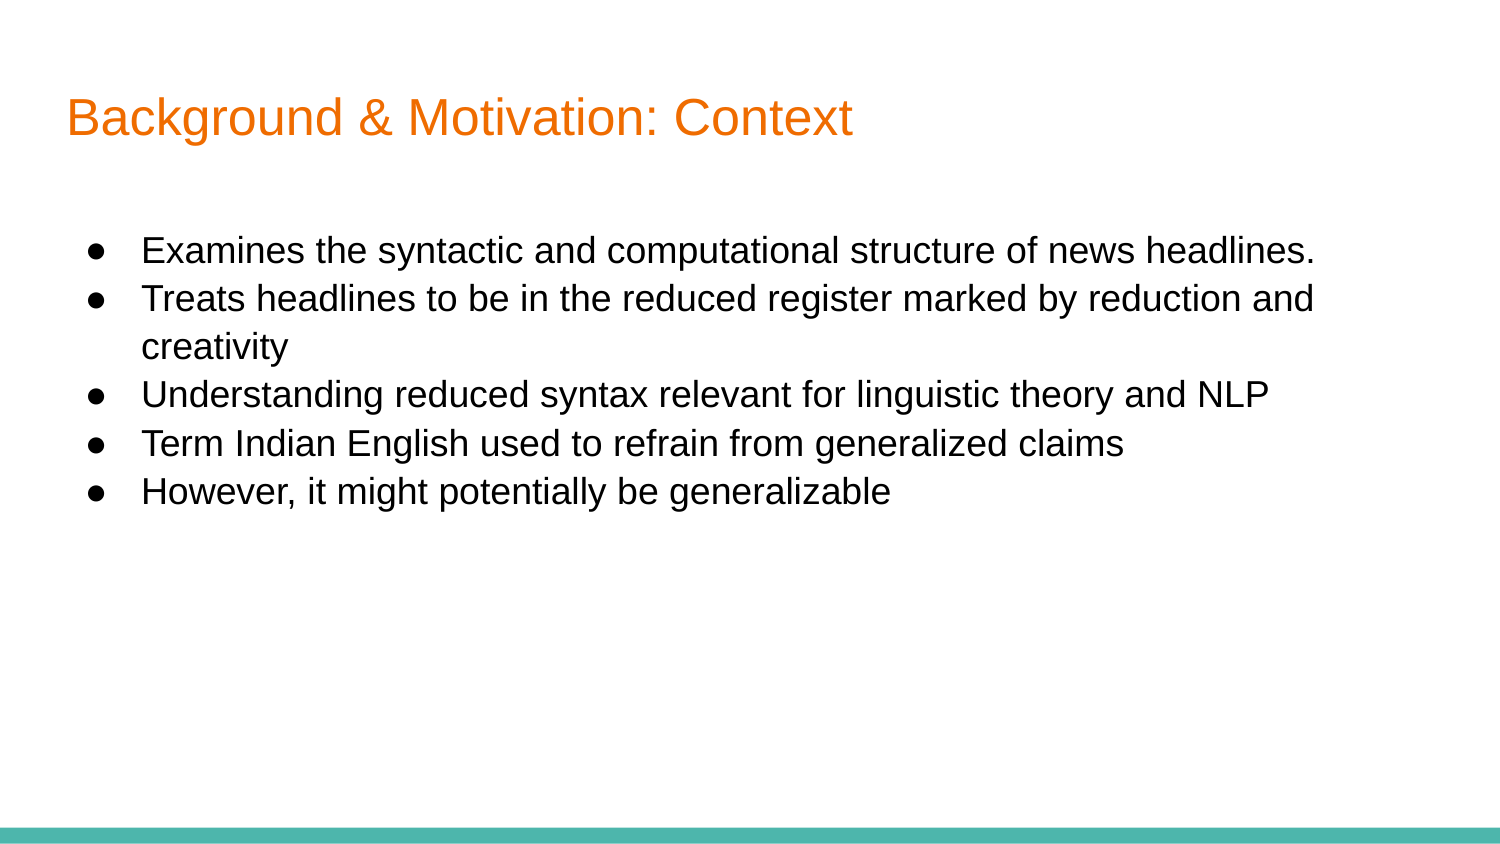

# Background & Motivation: Context
Examines the syntactic and computational structure of news headlines.
Treats headlines to be in the reduced register marked by reduction and creativity
Understanding reduced syntax relevant for linguistic theory and NLP
Term Indian English used to refrain from generalized claims
However, it might potentially be generalizable